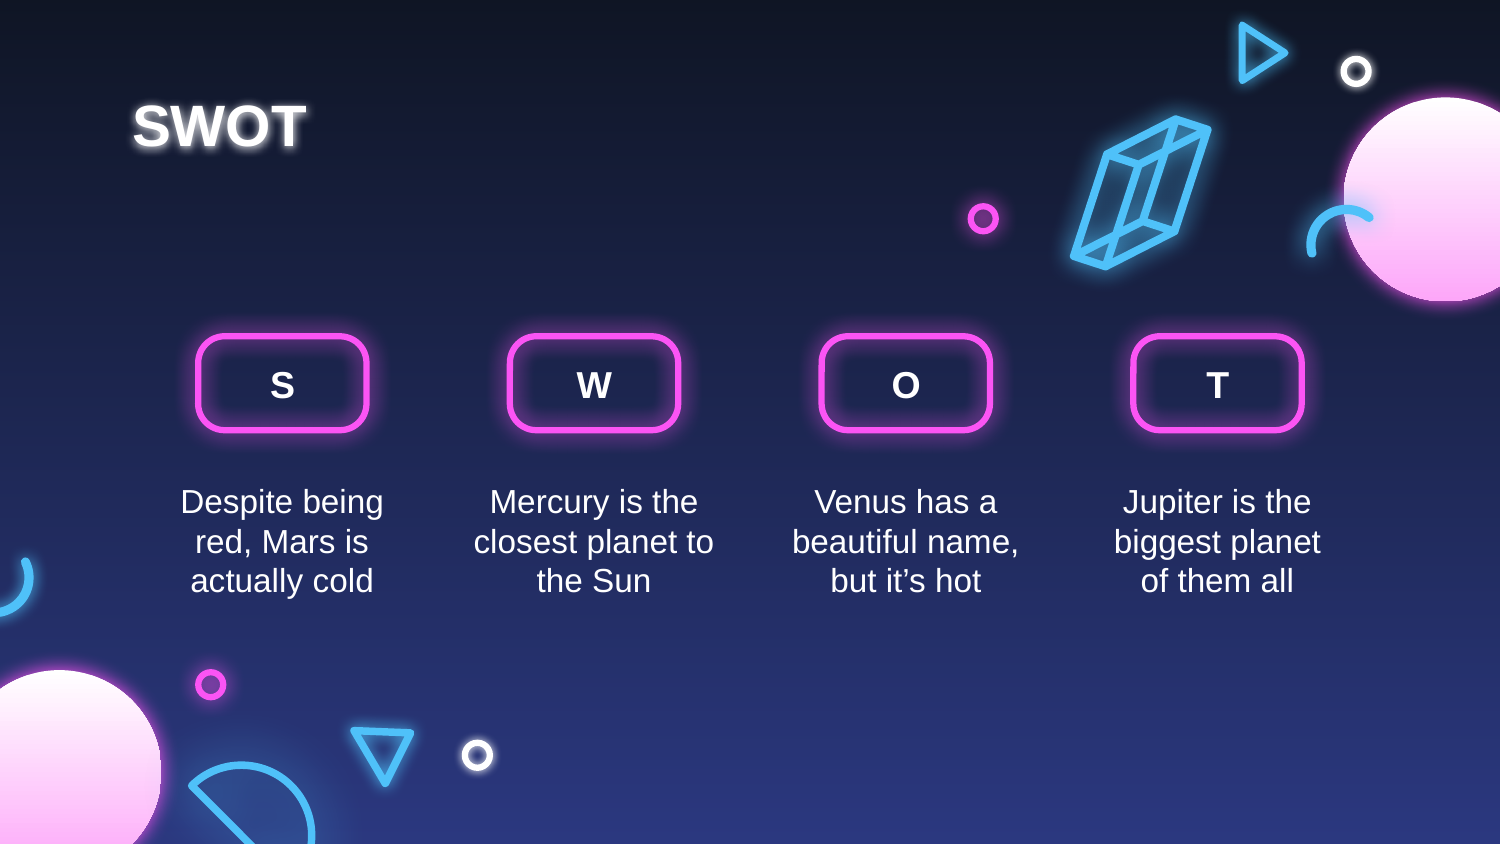

# SWOT

S
W
O
T
Despite being red, Mars is actually cold
Mercury is the closest planet to the Sun
Venus has a beautiful name, but it’s hot
Jupiter is the biggest planet of them all